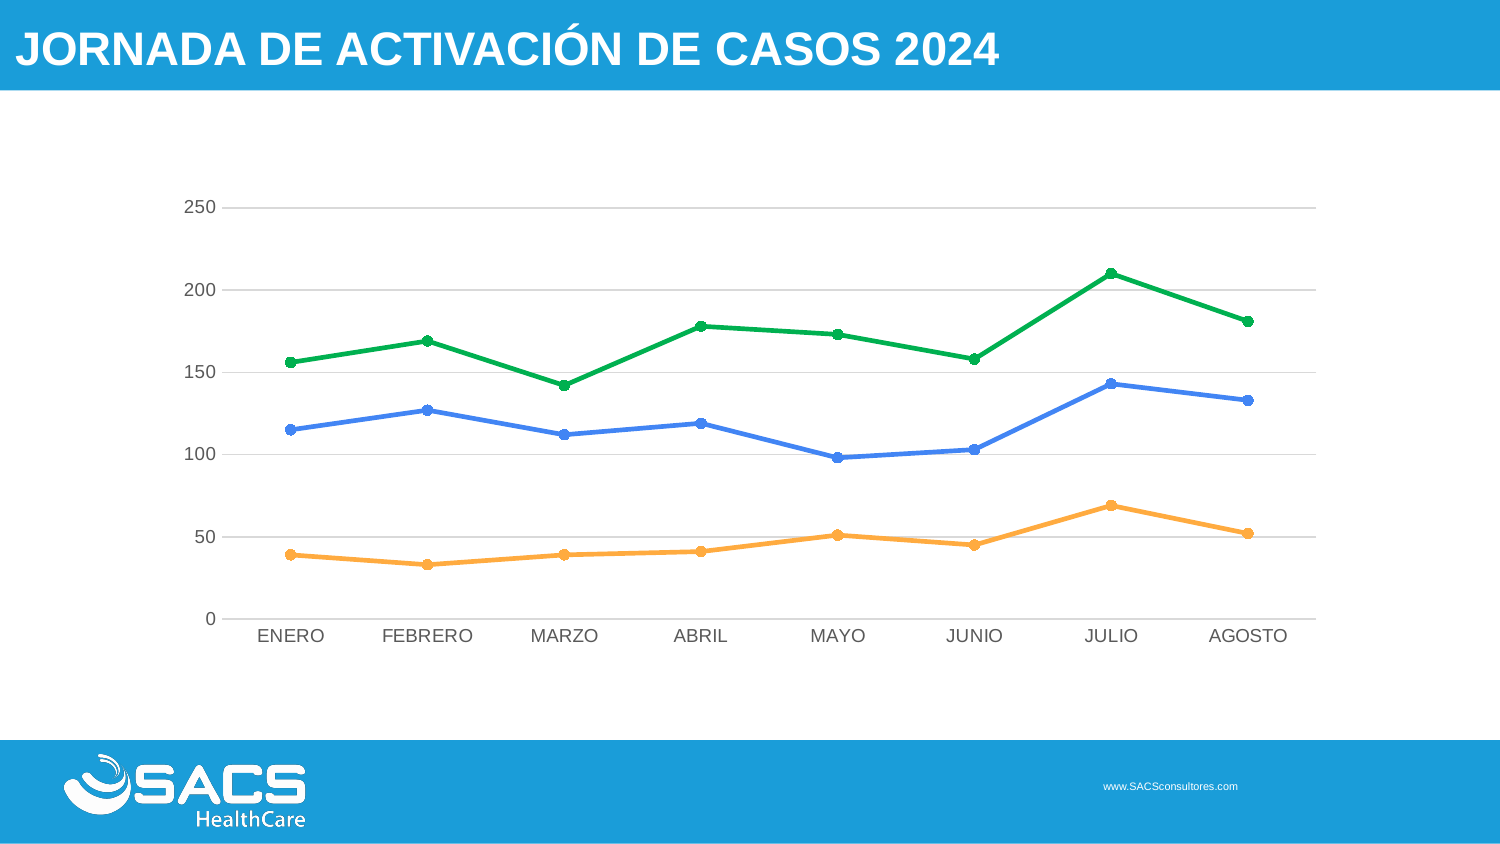

JORNADA DE ACTIVACIÓN DE CASOS 2024

### Chart

| Category | MAÑANA 06 AM-12 M    | NOCTURNA  21:00 - 5:59 AM | TARDE 12:01 - 20:59 |
|---|---|---|---|
| ENERO | 115.0 | 39.0 | 156.0 |
| FEBRERO | 127.0 | 33.0 | 169.0 |
| MARZO | 112.0 | 39.0 | 142.0 |
| ABRIL | 119.0 | 41.0 | 178.0 |
| MAYO | 98.0 | 51.0 | 173.0 |
| JUNIO | 103.0 | 45.0 | 158.0 |
| JULIO | 143.0 | 69.0 | 210.0 |
| AGOSTO | 133.0 | 52.0 | 181.0 |